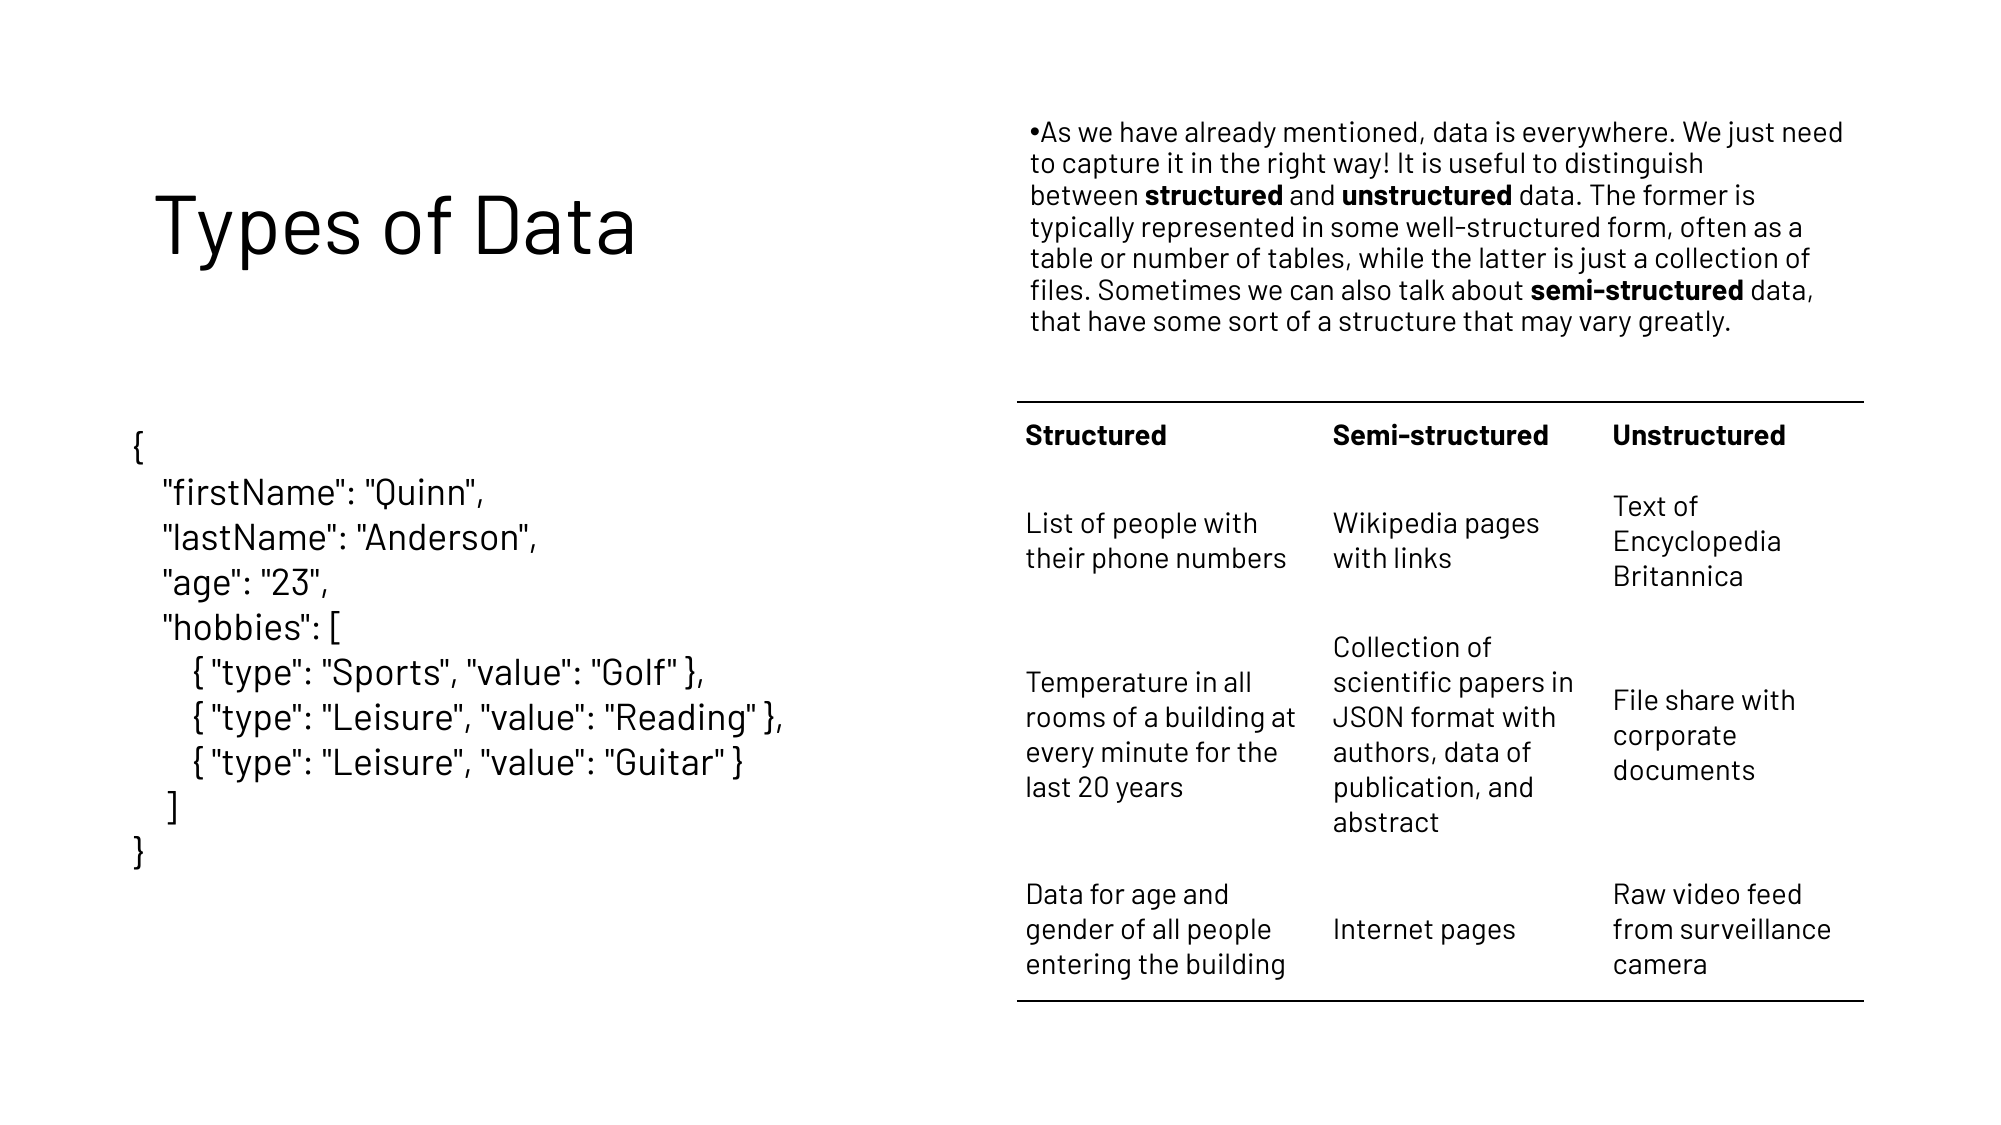

# Types of Data
As we have already mentioned, data is everywhere. We just need to capture it in the right way! It is useful to distinguish between structured and unstructured data. The former is typically represented in some well-structured form, often as a table or number of tables, while the latter is just a collection of files. Sometimes we can also talk about semi-structured data, that have some sort of a structure that may vary greatly.
| Structured | Semi-structured | Unstructured |
| --- | --- | --- |
| List of people with their phone numbers | Wikipedia pages with links | Text of Encyclopedia Britannica |
| Temperature in all rooms of a building at every minute for the last 20 years | Collection of scientific papers in JSON format with authors, data of publication, and abstract | File share with corporate documents |
| Data for age and gender of all people entering the building | Internet pages | Raw video feed from surveillance camera |
{
    "firstName": "Quinn",
    "lastName": "Anderson",
    "age": "23",
    "hobbies": [
        { "type": "Sports", "value": "Golf" },
        { "type": "Leisure", "value": "Reading" },
        { "type": "Leisure", "value": "Guitar" }
    ]
}